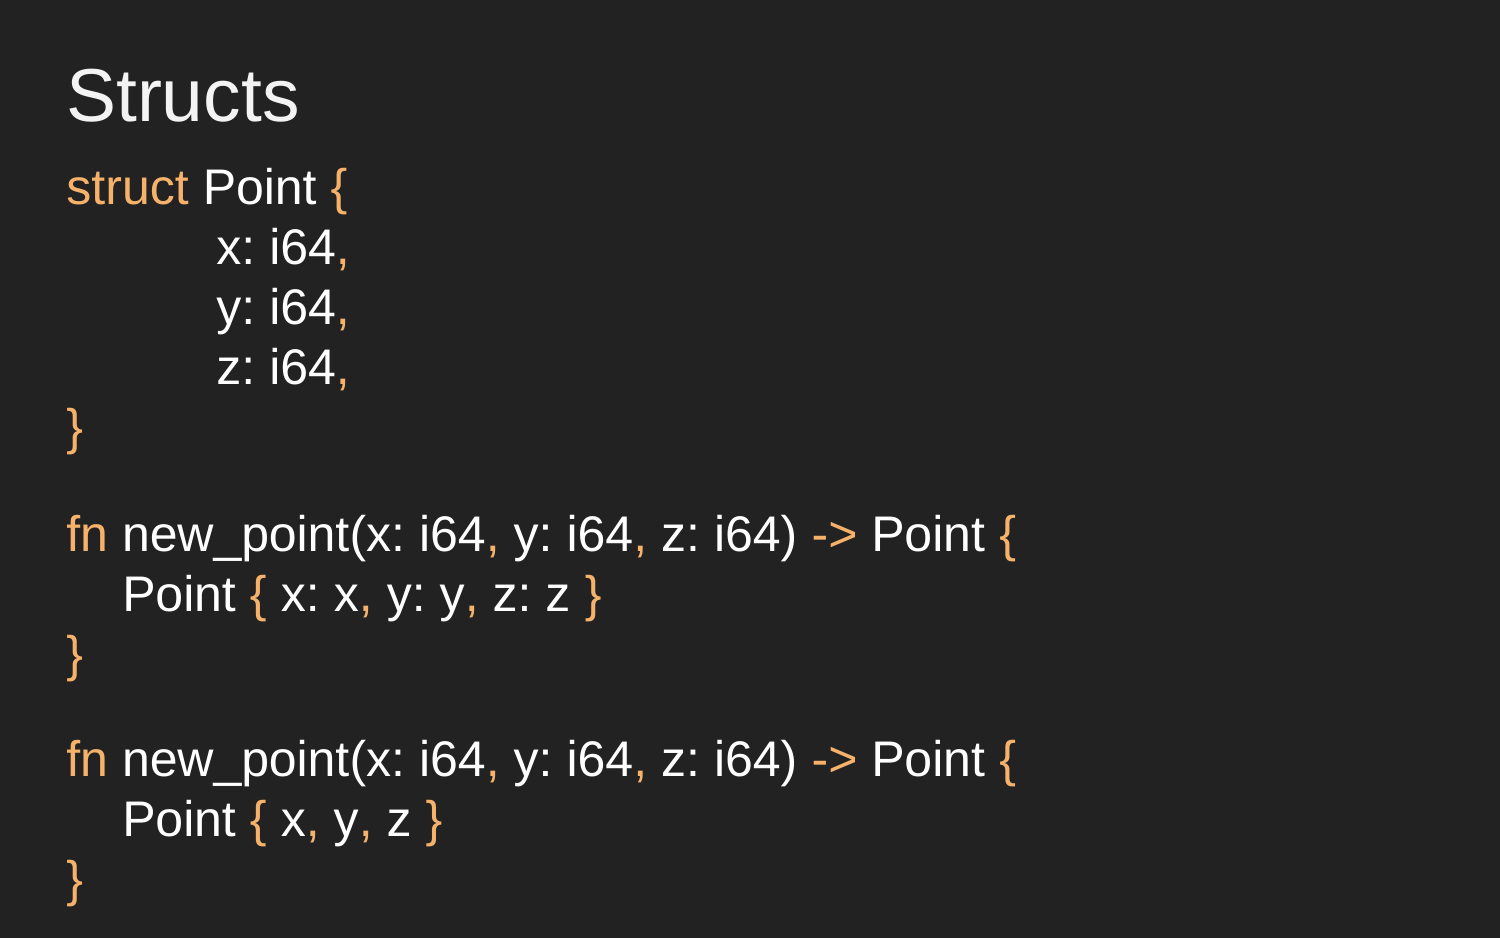

Structs
struct Point {
	x: i64,
	y: i64,
	z: i64,
}
fn new_point(x: i64, y: i64, z: i64) -> Point {
    Point { x: x, y: y, z: z }
}
fn new_point(x: i64, y: i64, z: i64) -> Point {
    Point { x, y, z }
}